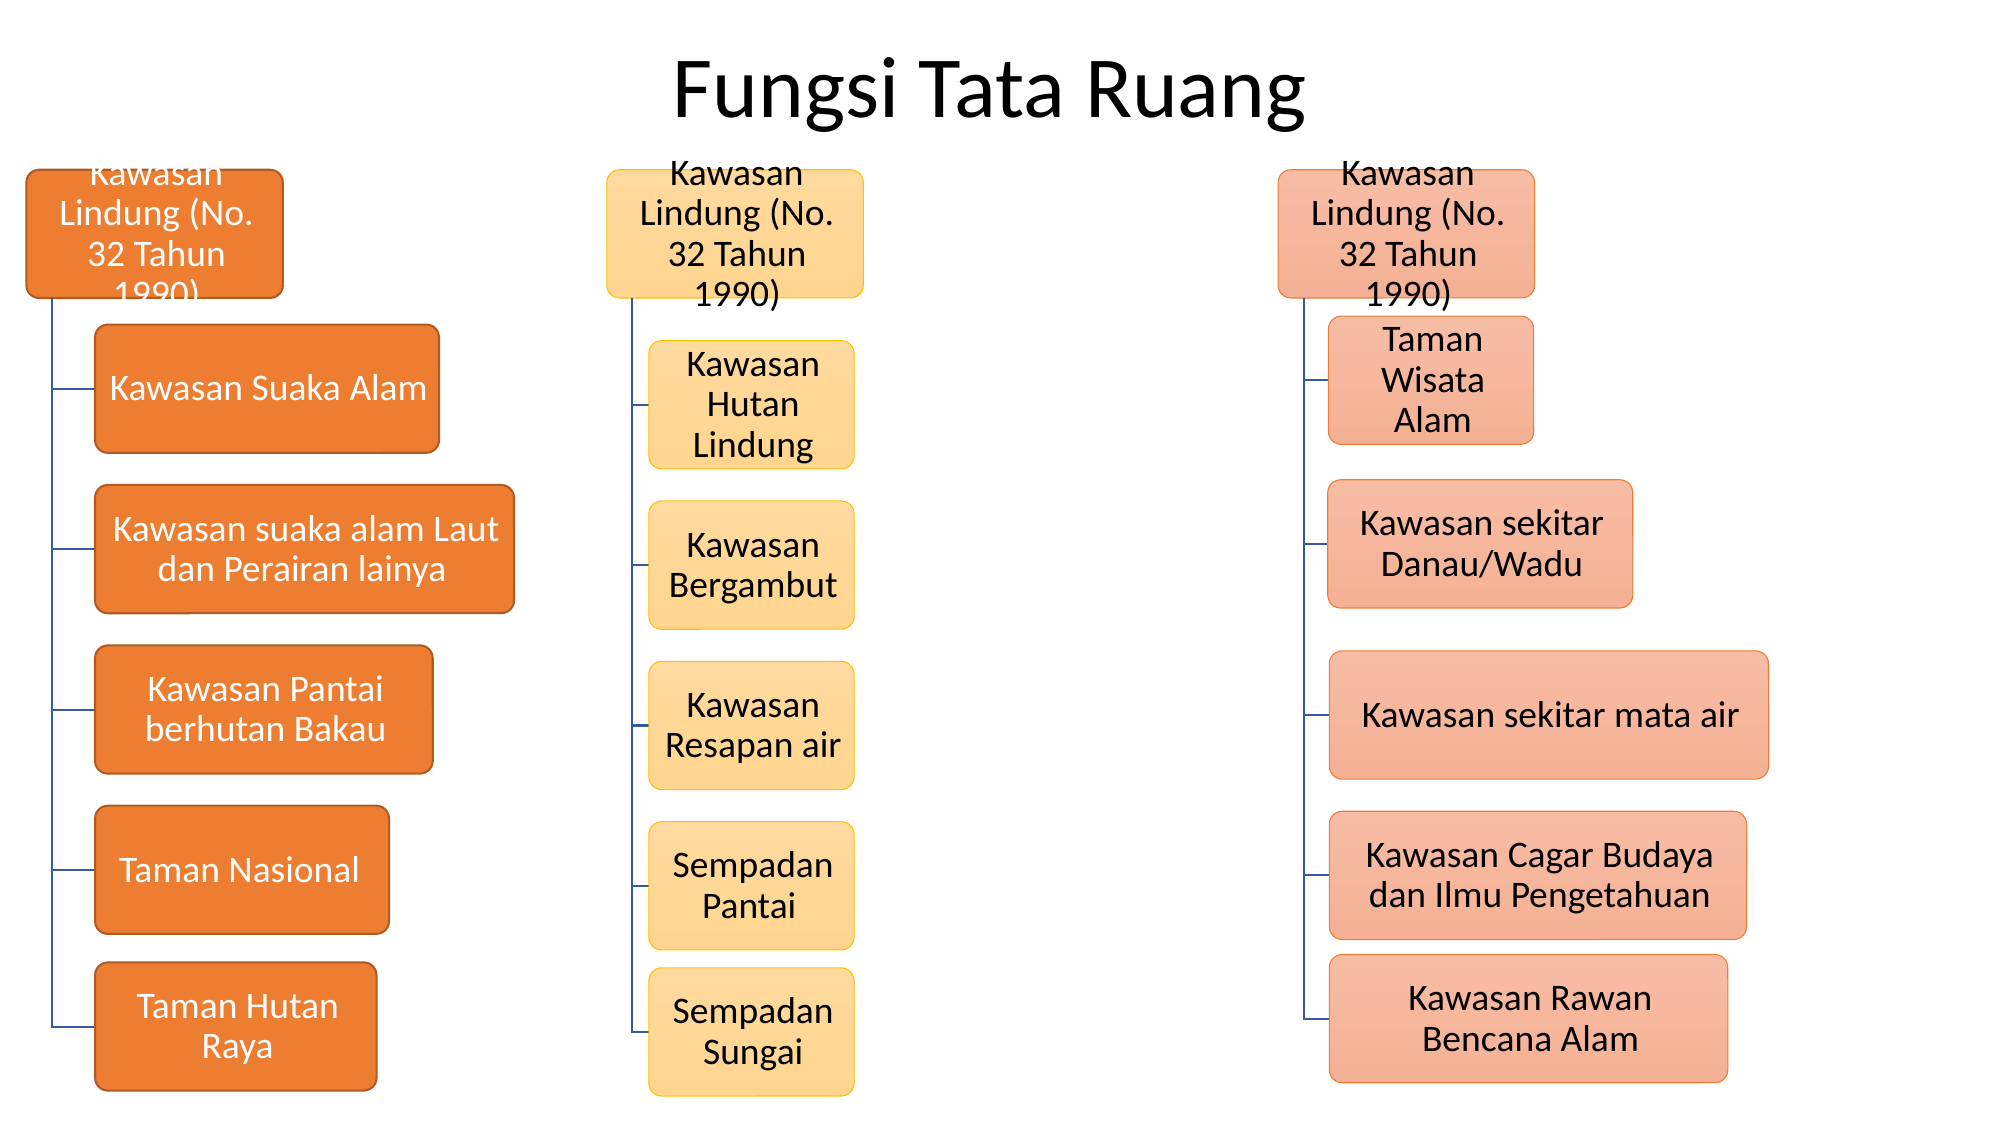

# Fungsi Tata Ruang
Kawasan Lindung (No. 32 Tahun 1990)
Kawasan Hutan Lindung
Kawasan Bergambut
Kawasan Resapan air
Sempadan Pantai
Sempadan Sungai
Kawasan Lindung (No. 32 Tahun 1990)
Kawasan Suaka Alam
Kawasan suaka alam Laut dan Perairan lainya
Kawasan Pantai berhutan Bakau
Taman Nasional
Taman Hutan Raya
Kawasan Lindung (No. 32 Tahun 1990)
Taman Wisata Alam
Kawasan sekitar Danau/Wadu
Kawasan sekitar mata air
Kawasan Cagar Budaya dan Ilmu Pengetahuan
Kawasan Rawan Bencana Alam